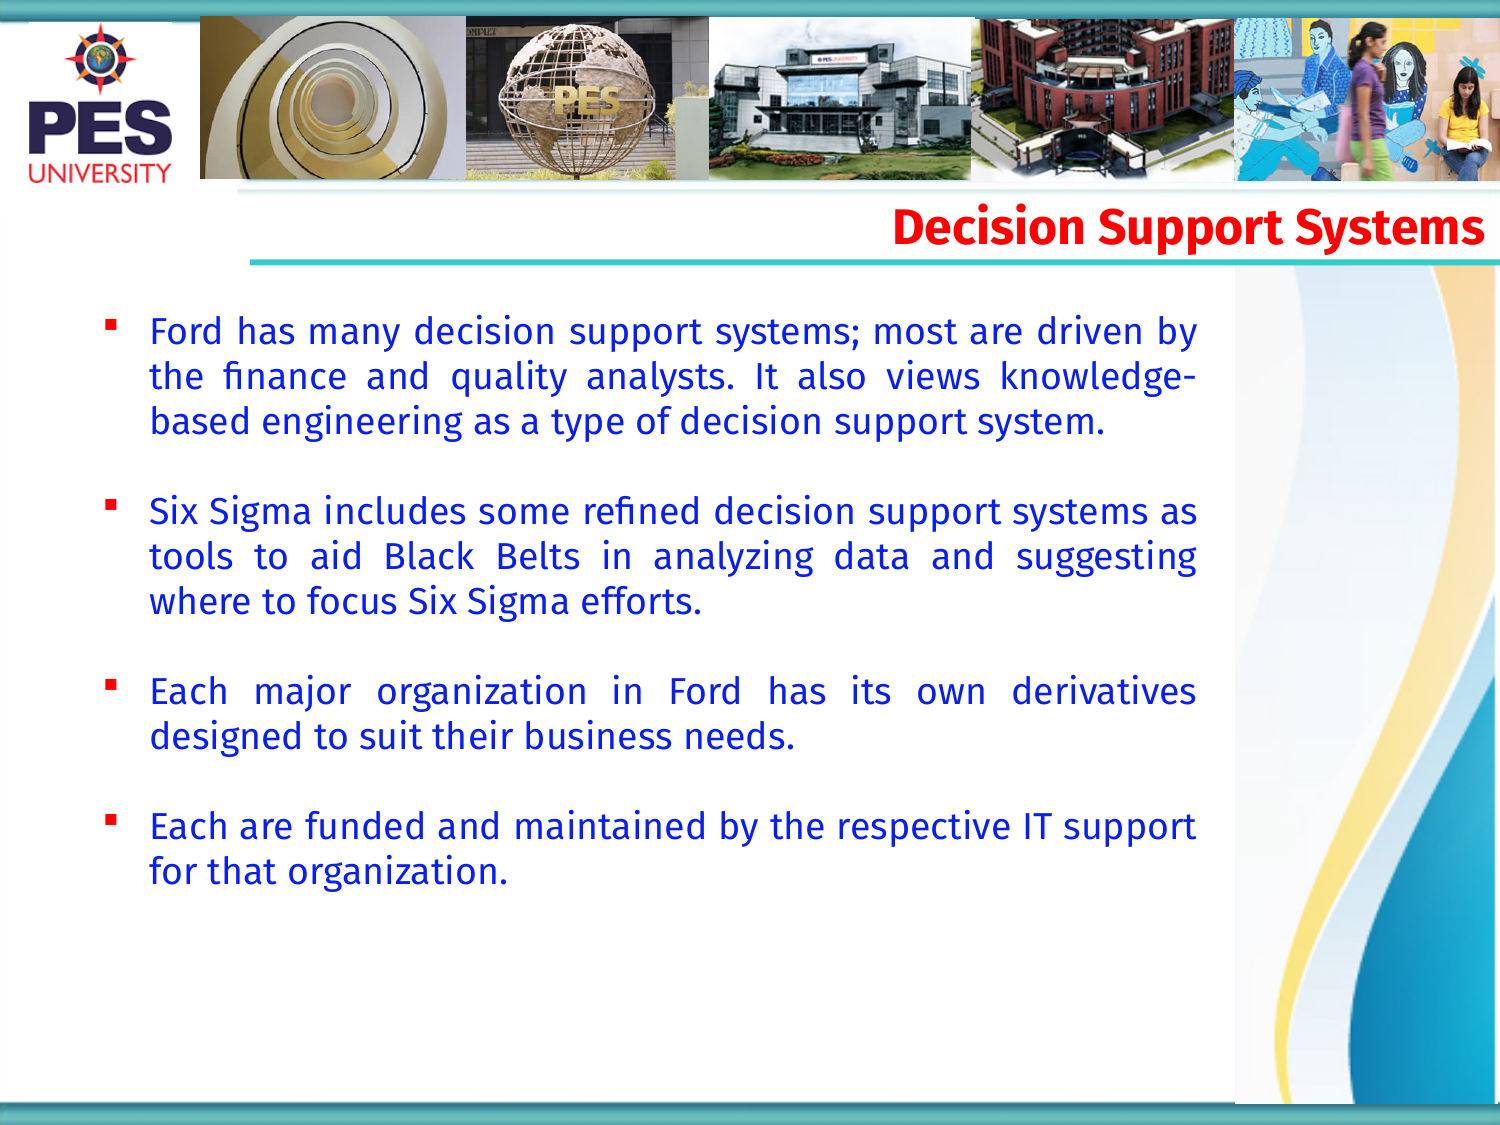

Decision Support Systems

Ford has many decision support systems; most are driven by the finance and quality analysts. It also views knowledge-based engineering as a type of decision support system.

Six Sigma includes some refined decision support systems as tools to aid Black Belts in analyzing data and suggesting where to focus Six Sigma efforts.

Each major organization in Ford has its own derivatives designed to suit their business needs.

Each are funded and maintained by the respective IT support for that organization.